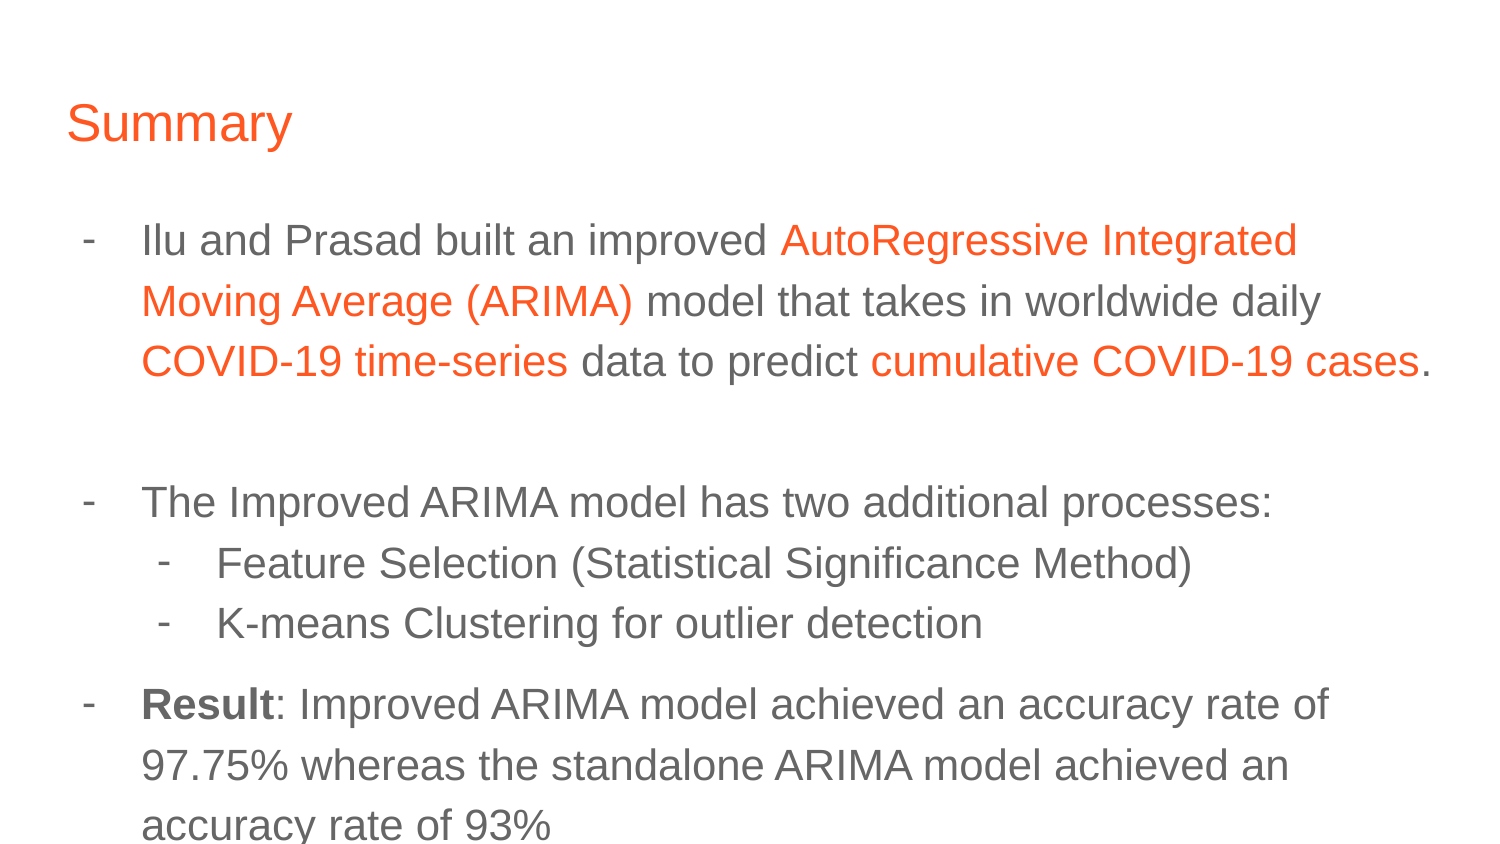

# Summary
Ilu and Prasad built an improved AutoRegressive Integrated Moving Average (ARIMA) model that takes in worldwide daily COVID-19 time-series data to predict cumulative COVID-19 cases.
The Improved ARIMA model has two additional processes:
Feature Selection (Statistical Significance Method)
K-means Clustering for outlier detection
Result: Improved ARIMA model achieved an accuracy rate of 97.75% whereas the standalone ARIMA model achieved an accuracy rate of 93%